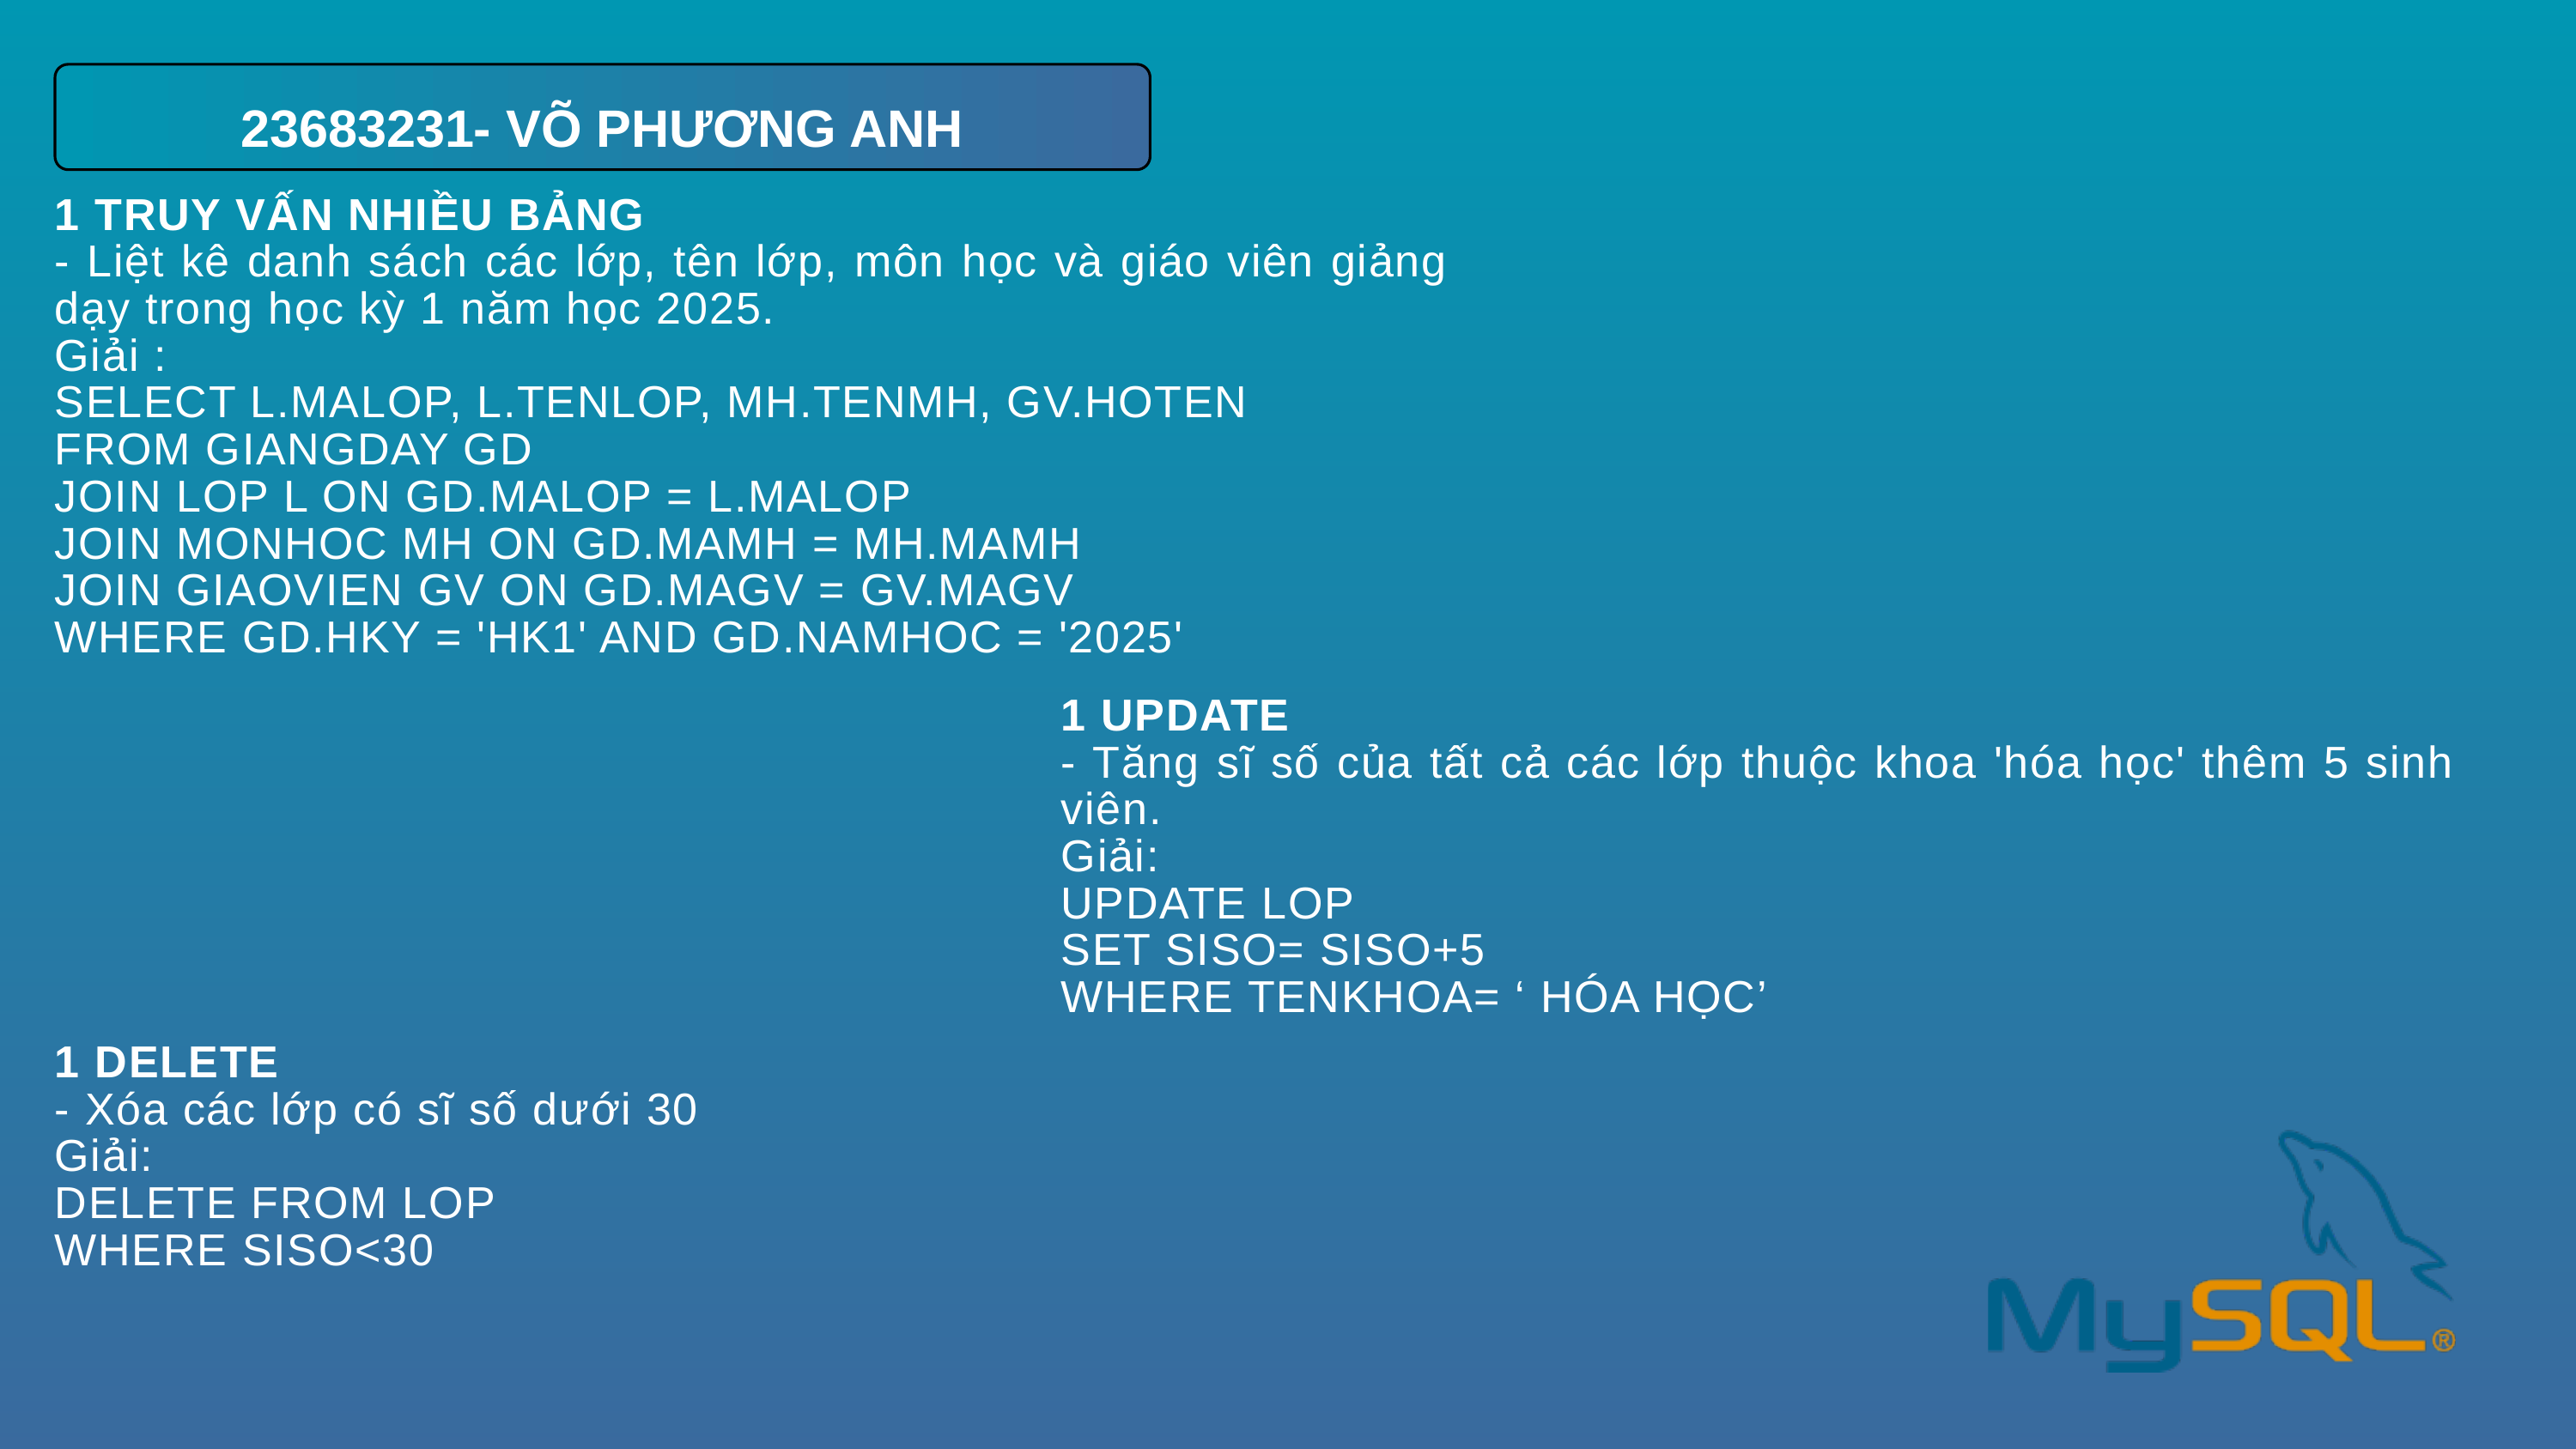

23683231- VÕ PHƯƠNG ANH
1 TRUY VẤN NHIỀU BẢNG
- Liệt kê danh sách các lớp, tên lớp, môn học và giáo viên giảng dạy trong học kỳ 1 năm học 2025.
Giải :
SELECT L.MALOP, L.TENLOP, MH.TENMH, GV.HOTEN
FROM GIANGDAY GD
JOIN LOP L ON GD.MALOP = L.MALOP
JOIN MONHOC MH ON GD.MAMH = MH.MAMH
JOIN GIAOVIEN GV ON GD.MAGV = GV.MAGV
WHERE GD.HKY = 'HK1' AND GD.NAMHOC = '2025'

1 UPDATE
- Tăng sĩ số của tất cả các lớp thuộc khoa 'hóa học' thêm 5 sinh viên.
Giải:
UPDATE LOP
SET SISO= SISO+5
WHERE TENKHOA= ‘ HÓA HỌC’

1 DELETE
- Xóa các lớp có sĩ số dưới 30
Giải:
DELETE FROM LOP
WHERE SISO<30